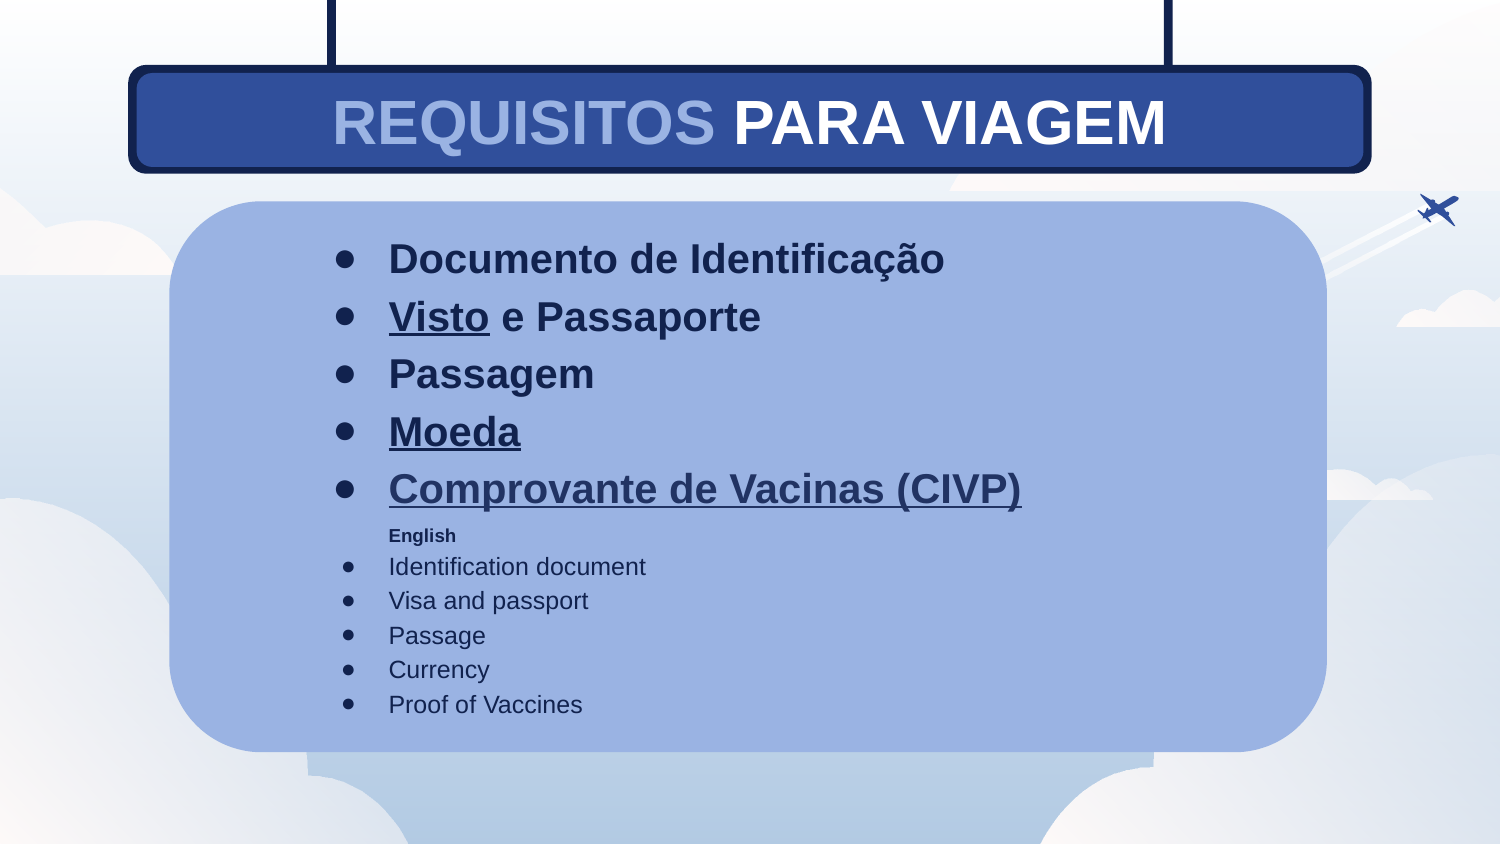

# REQUISITOS PARA VIAGEM

Documento de Identificação
Visto e Passaporte
Passagem
Moeda
Comprovante de Vacinas (CIVP)

English
Identification document
Visa and passport
Passage
Currency
Proof of Vaccines